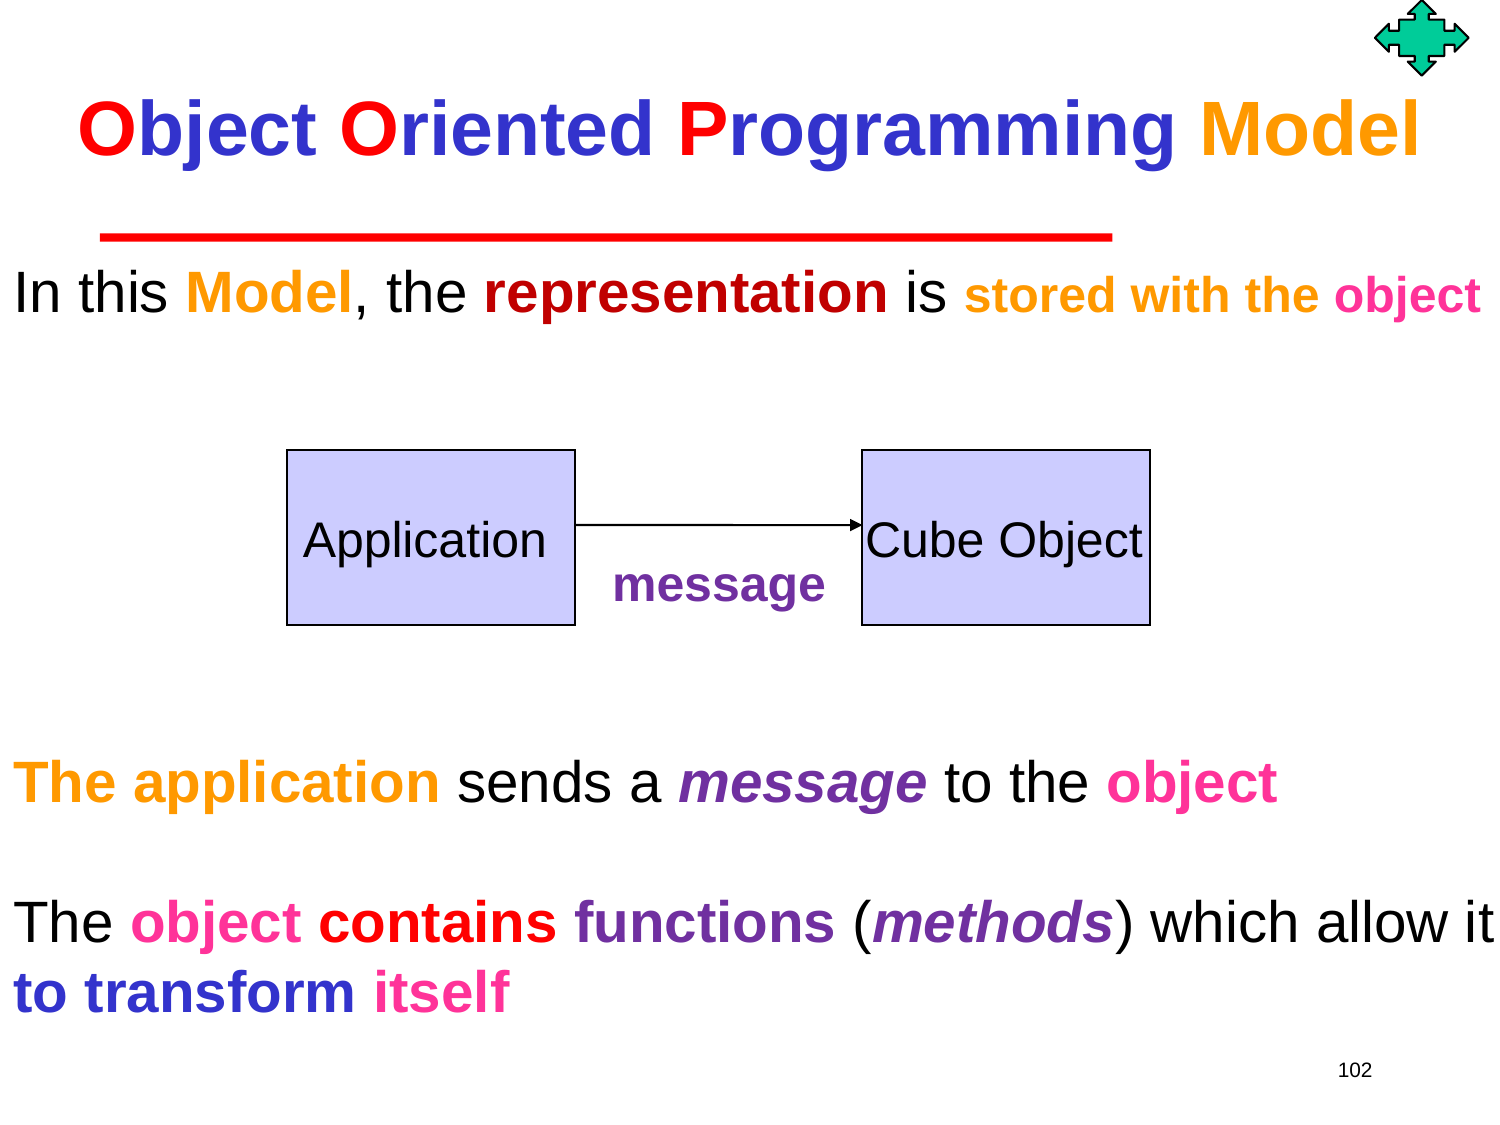

Object Oriented Programming Model
In this Model, the representation is stored with the object

The application sends a message to the object

The object contains functions (methods) which allow it to transform itself

Application
Cube Object

message
102